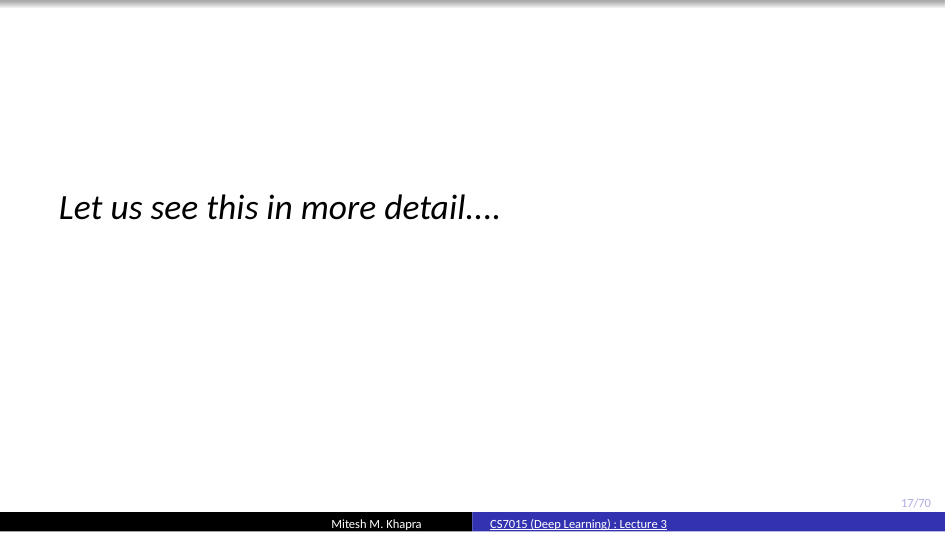

Let us see this in more detail....
17/70

Mitesh M. Khapra
CS7015 (Deep Learning) : Lecture 3